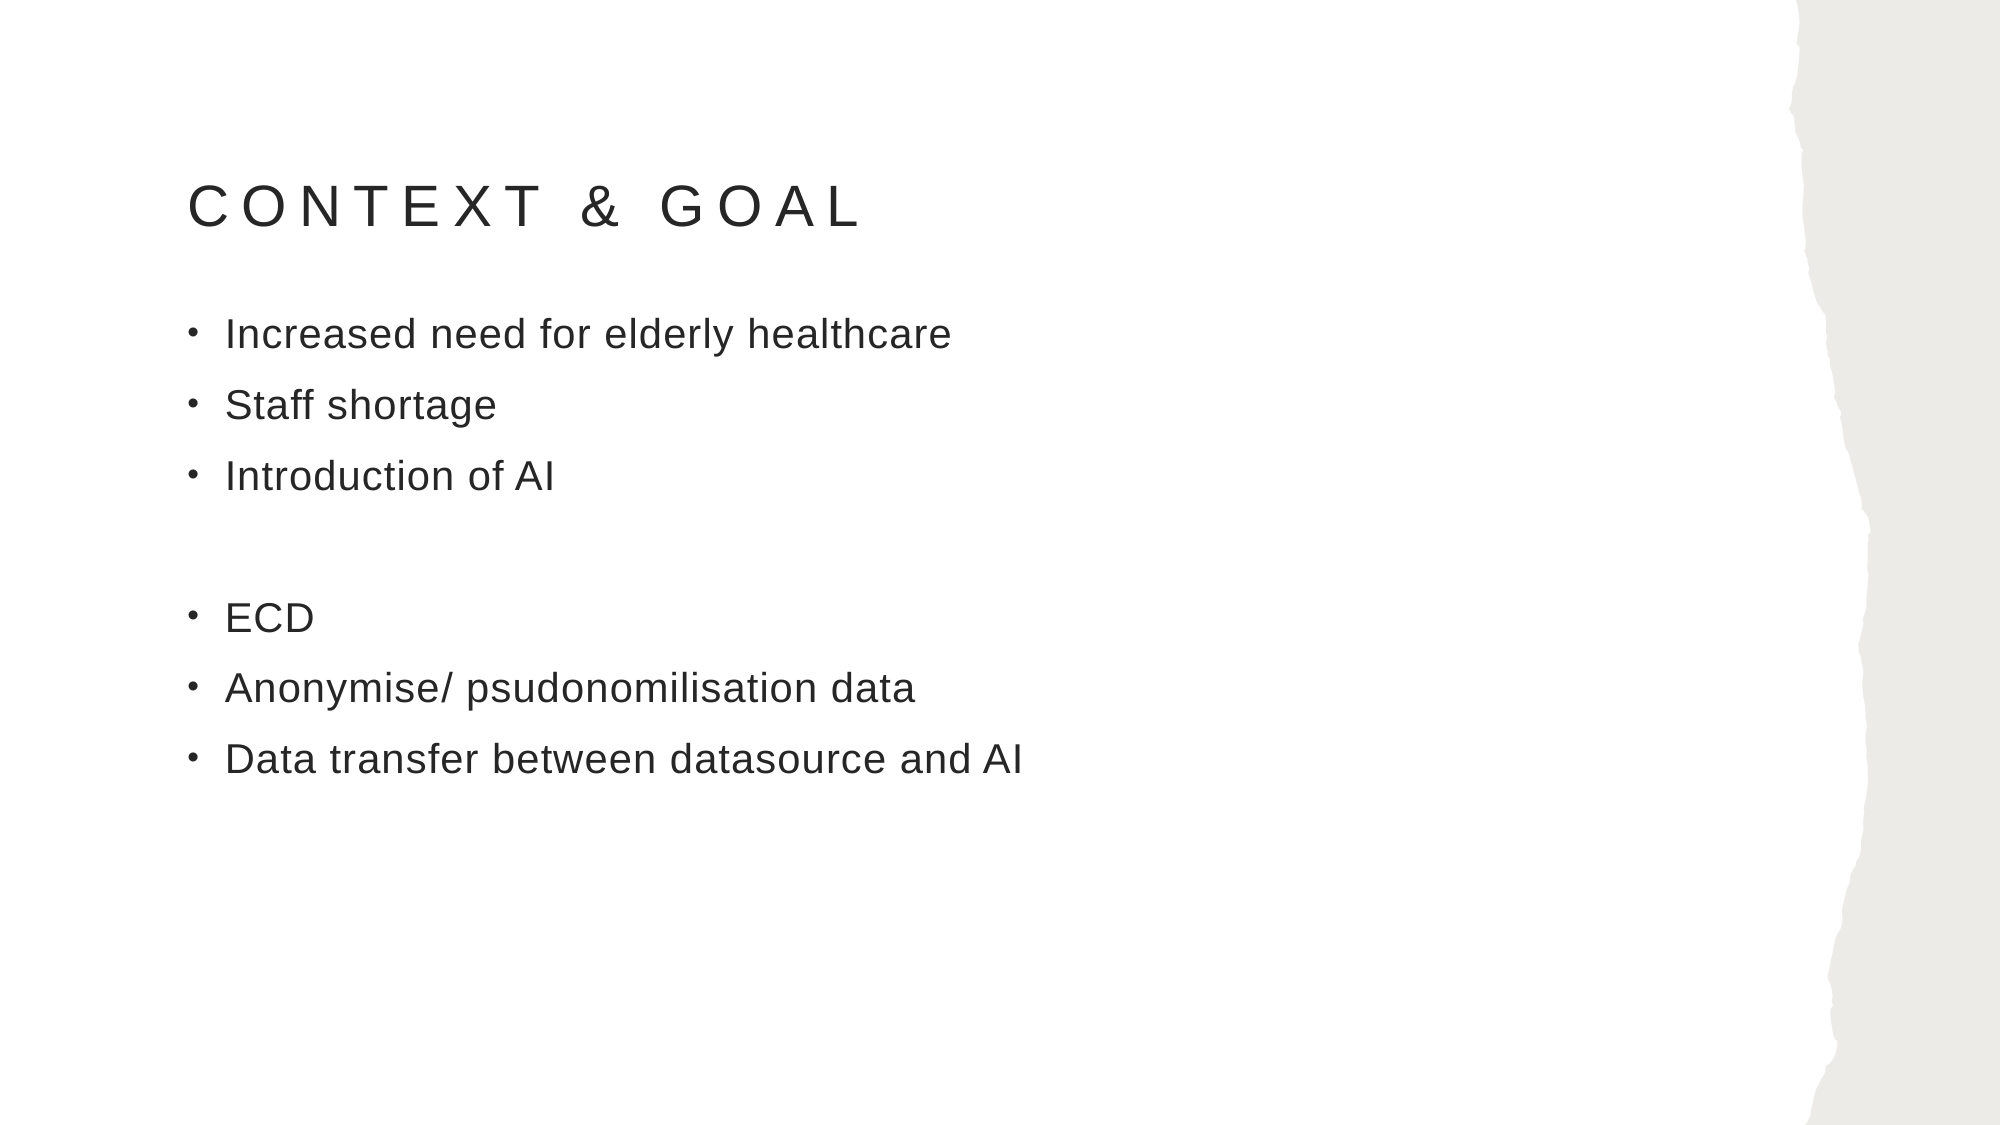

# Context & Goal
Increased need for elderly healthcare
Staff shortage
Introduction of AI

ECD
Anonymise/ psudonomilisation data
Data transfer between datasource and AI